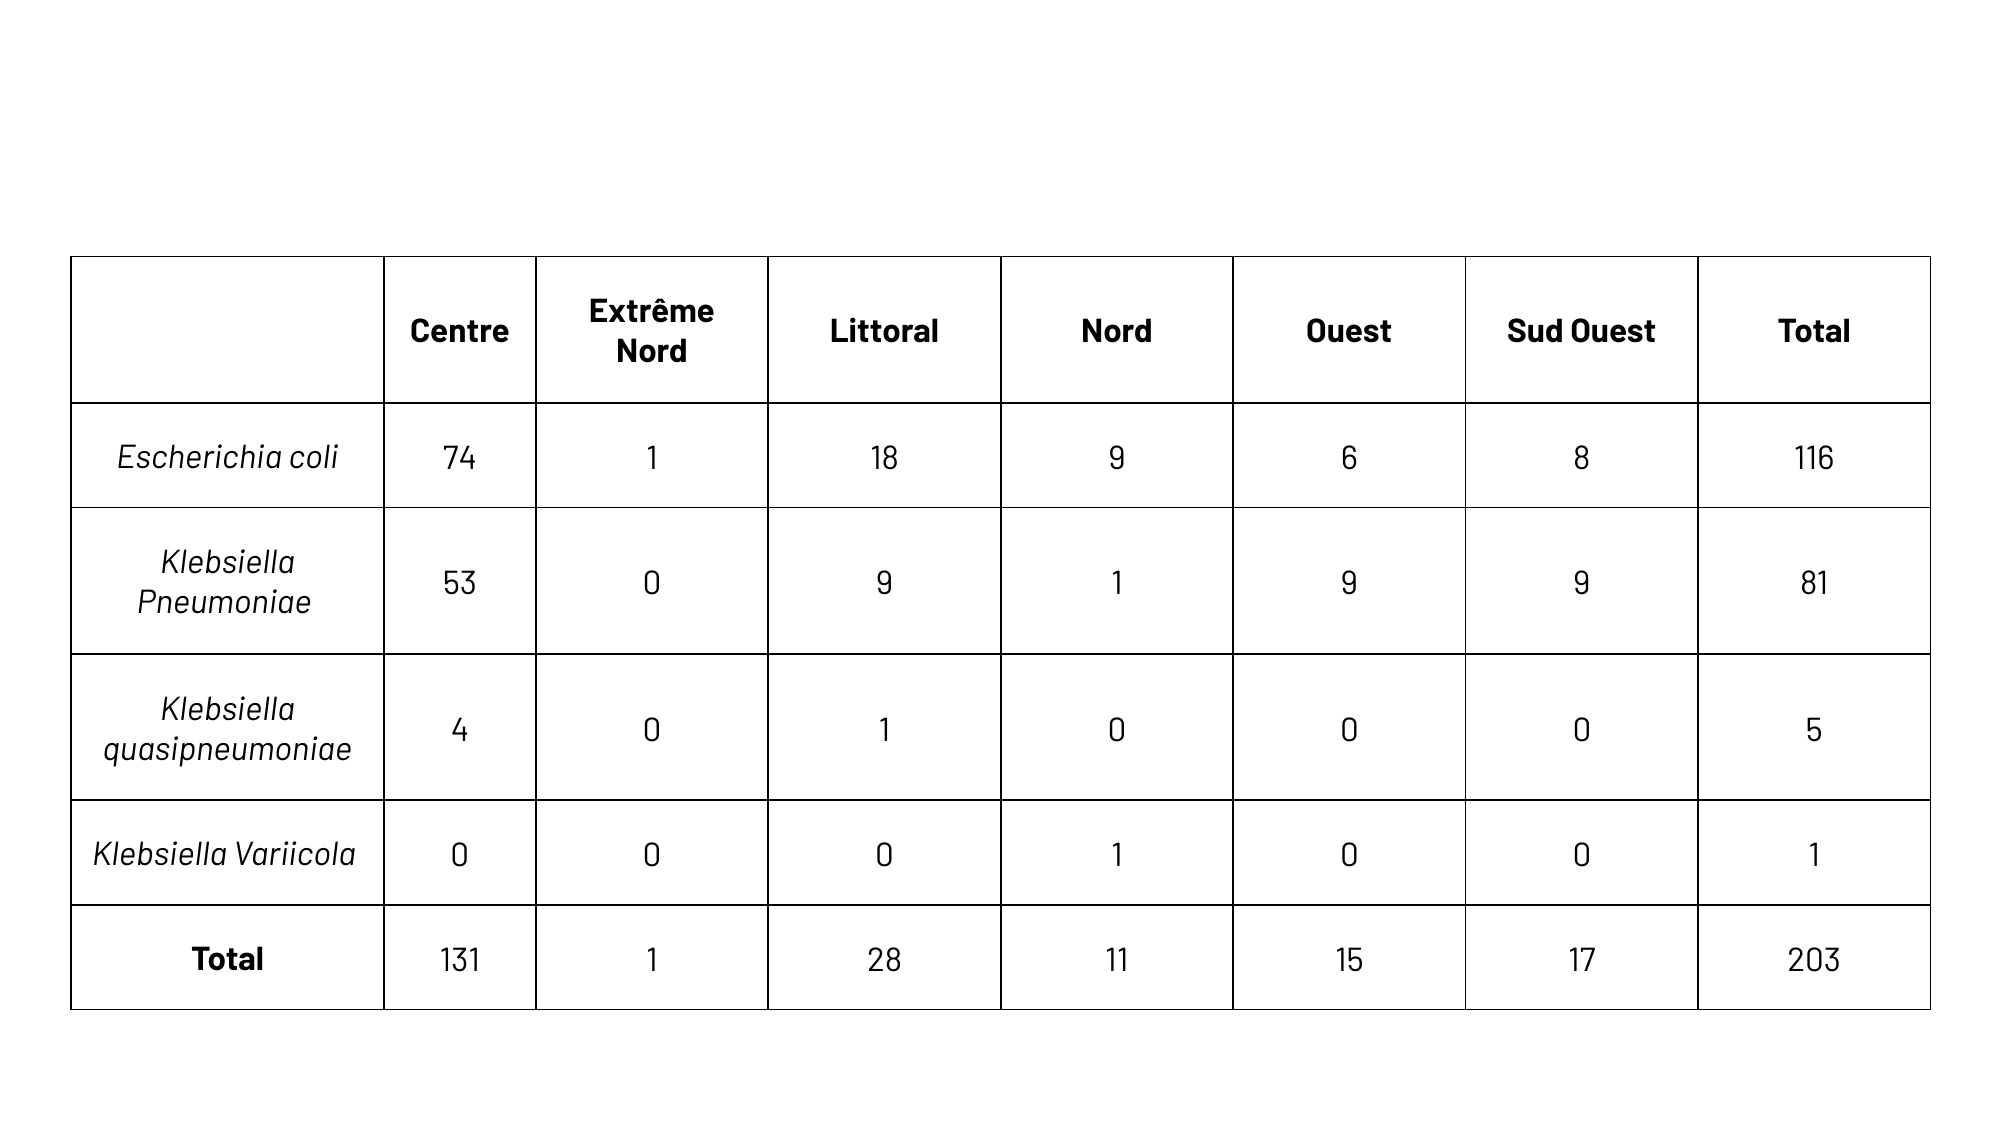

|  | Centre | Extrême Nord | Littoral | Nord | Ouest | Sud Ouest | Total |
| --- | --- | --- | --- | --- | --- | --- | --- |
| Escherichia coli | 74 | 1 | 18 | 9 | 6 | 8 | 116 |
| Klebsiella Pneumoniae | 53 | 0 | 9 | 1 | 9 | 9 | 81 |
| Klebsiella quasipneumoniae | 4 | 0 | 1 | 0 | 0 | 0 | 5 |
| Klebsiella Variicola | 0 | 0 | 0 | 1 | 0 | 0 | 1 |
| Total | 131 | 1 | 28 | 11 | 15 | 17 | 203 |